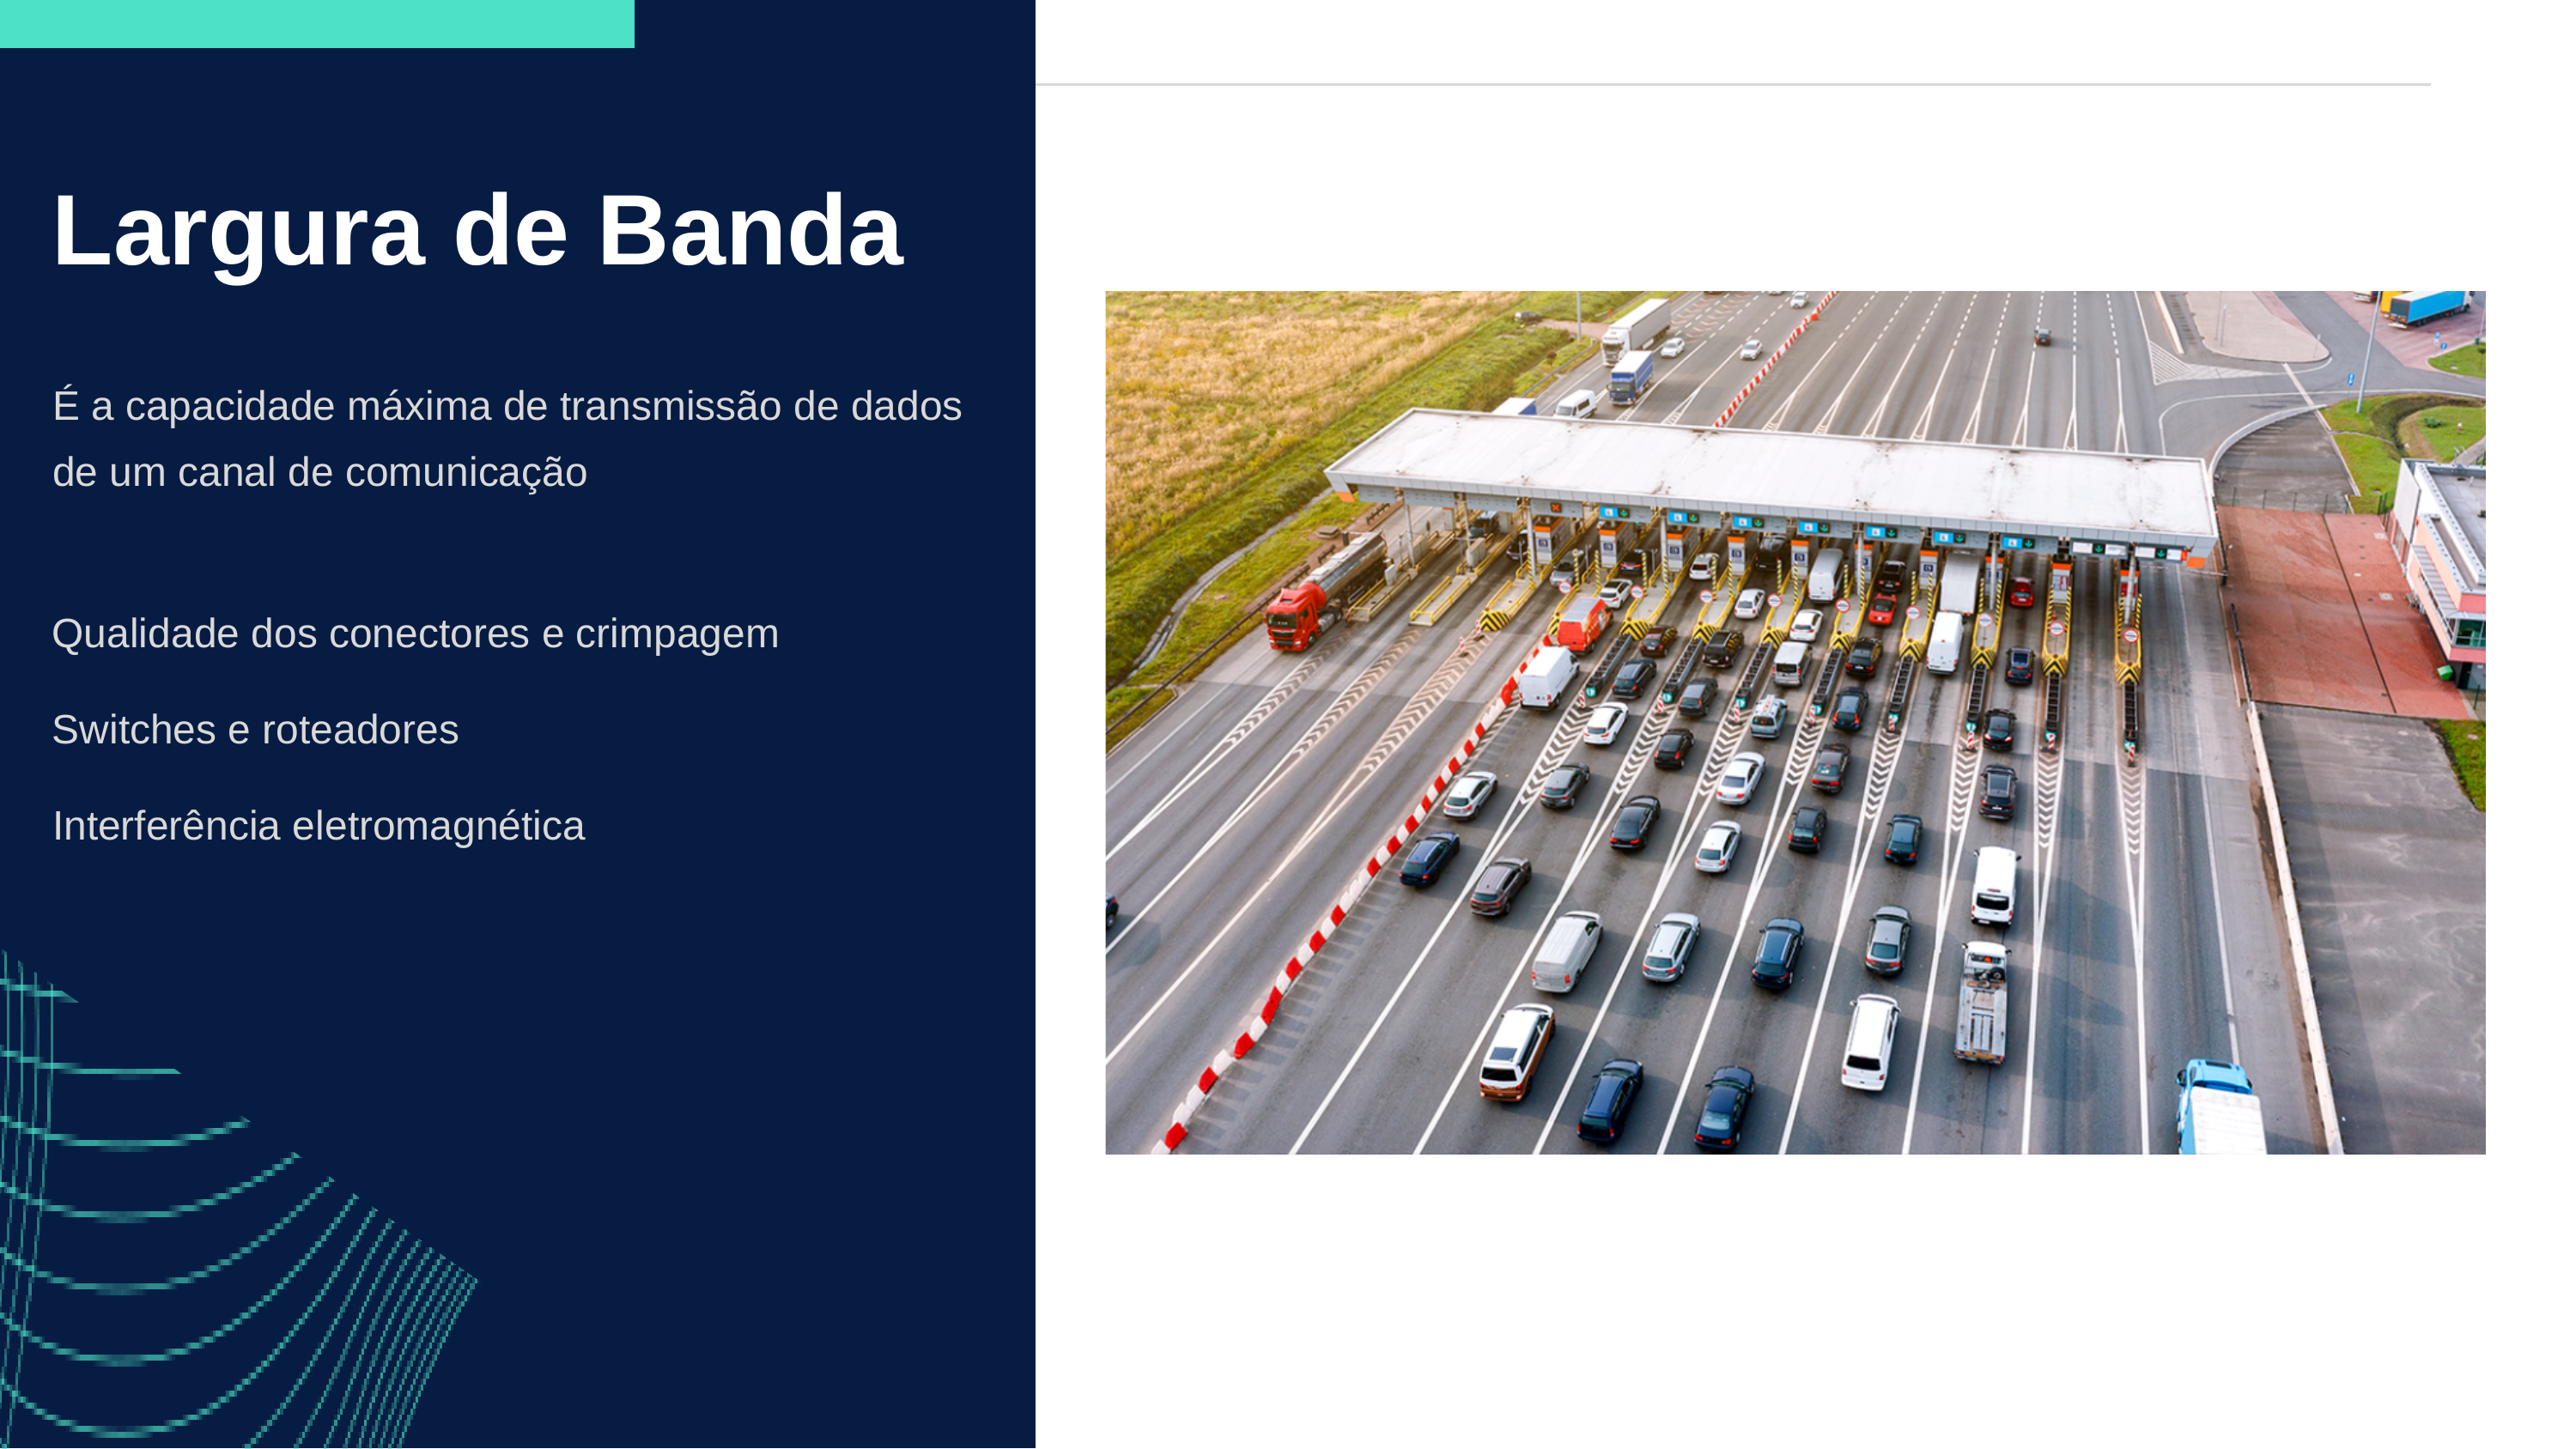

Largura de Banda

É a capacidade máxima de transmissão de dados de um canal de comunicação

Qualidade dos conectores e crimpagem
Switches e roteadores
Interferência eletromagnética